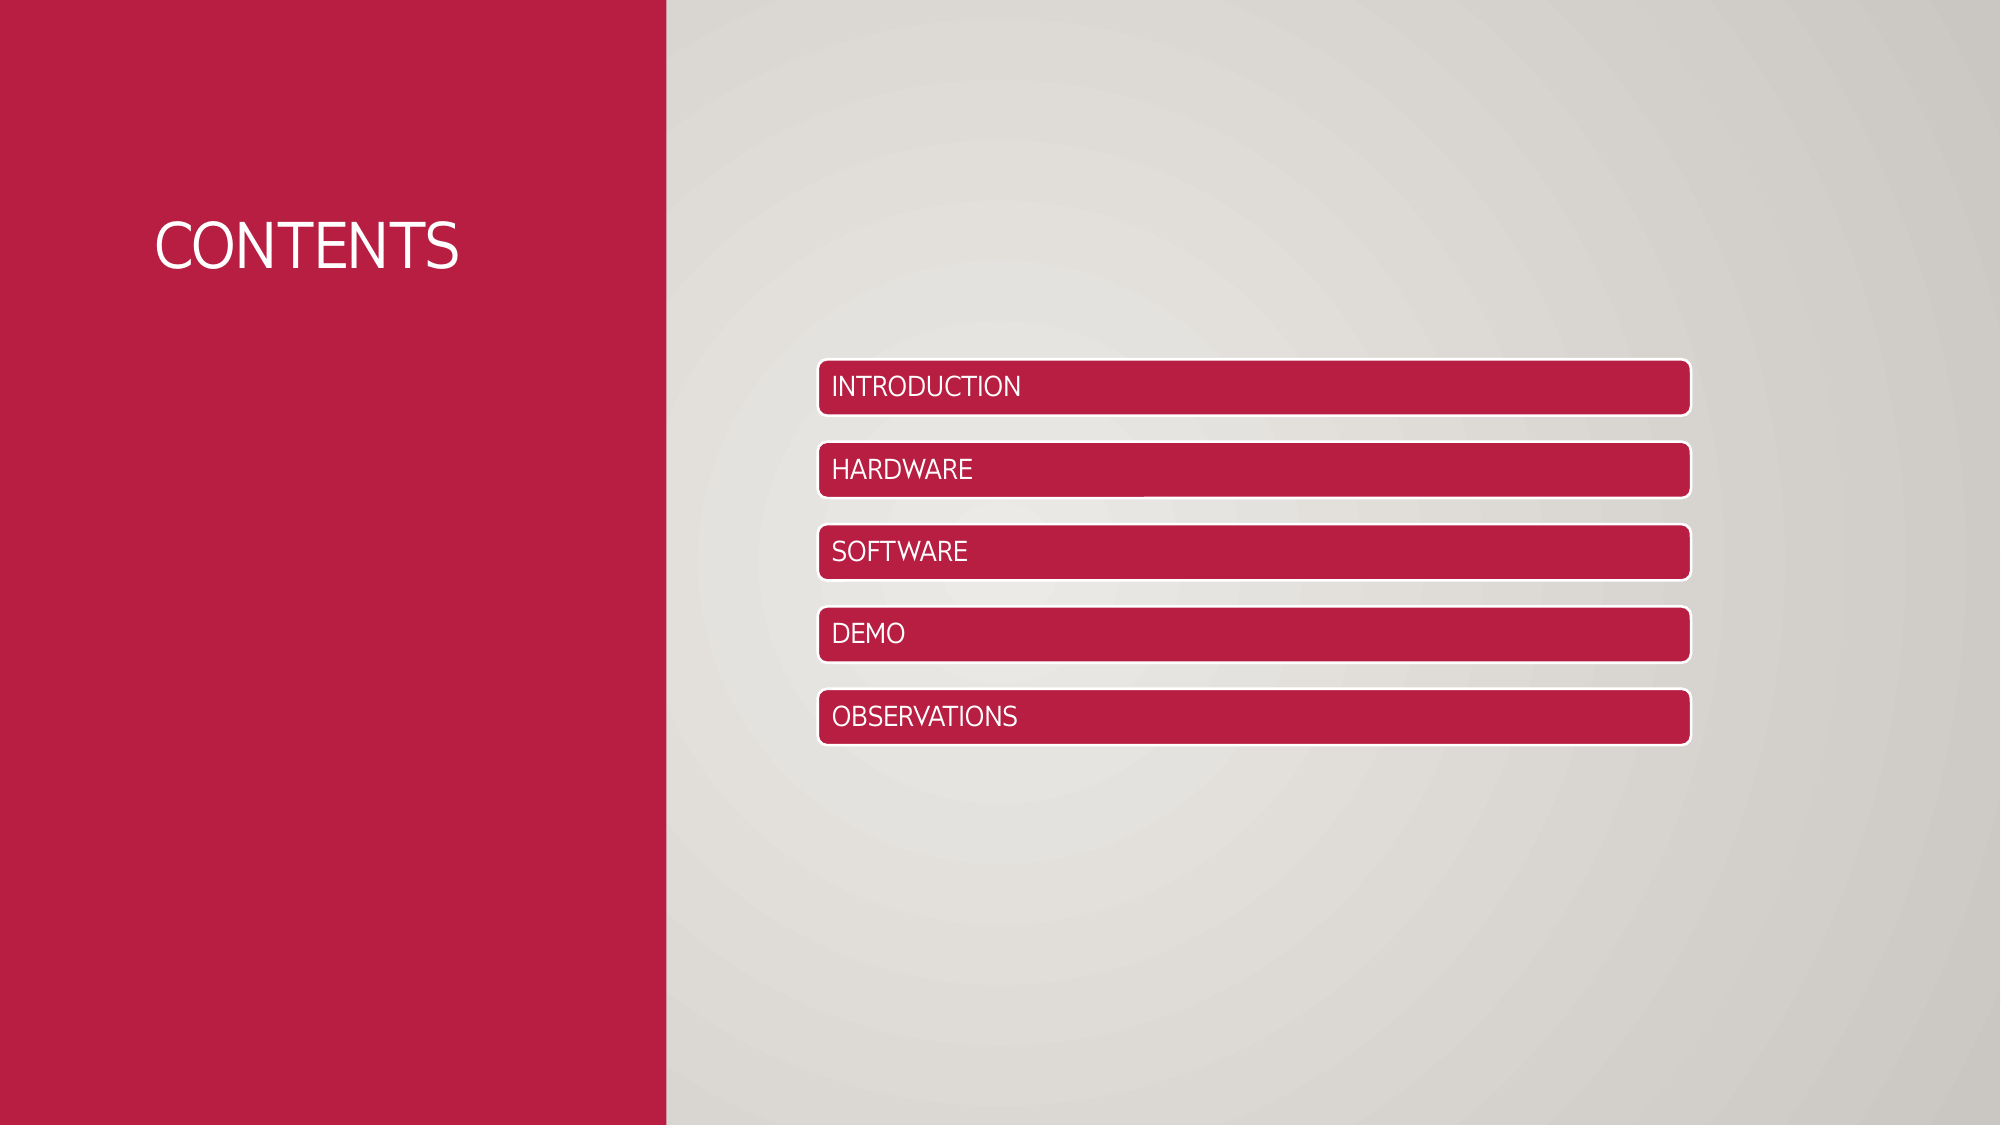

INTRODUCTION
HARDWARE
SOFTWARE
DEMO
OBSERVATIONS
# CONTENTS